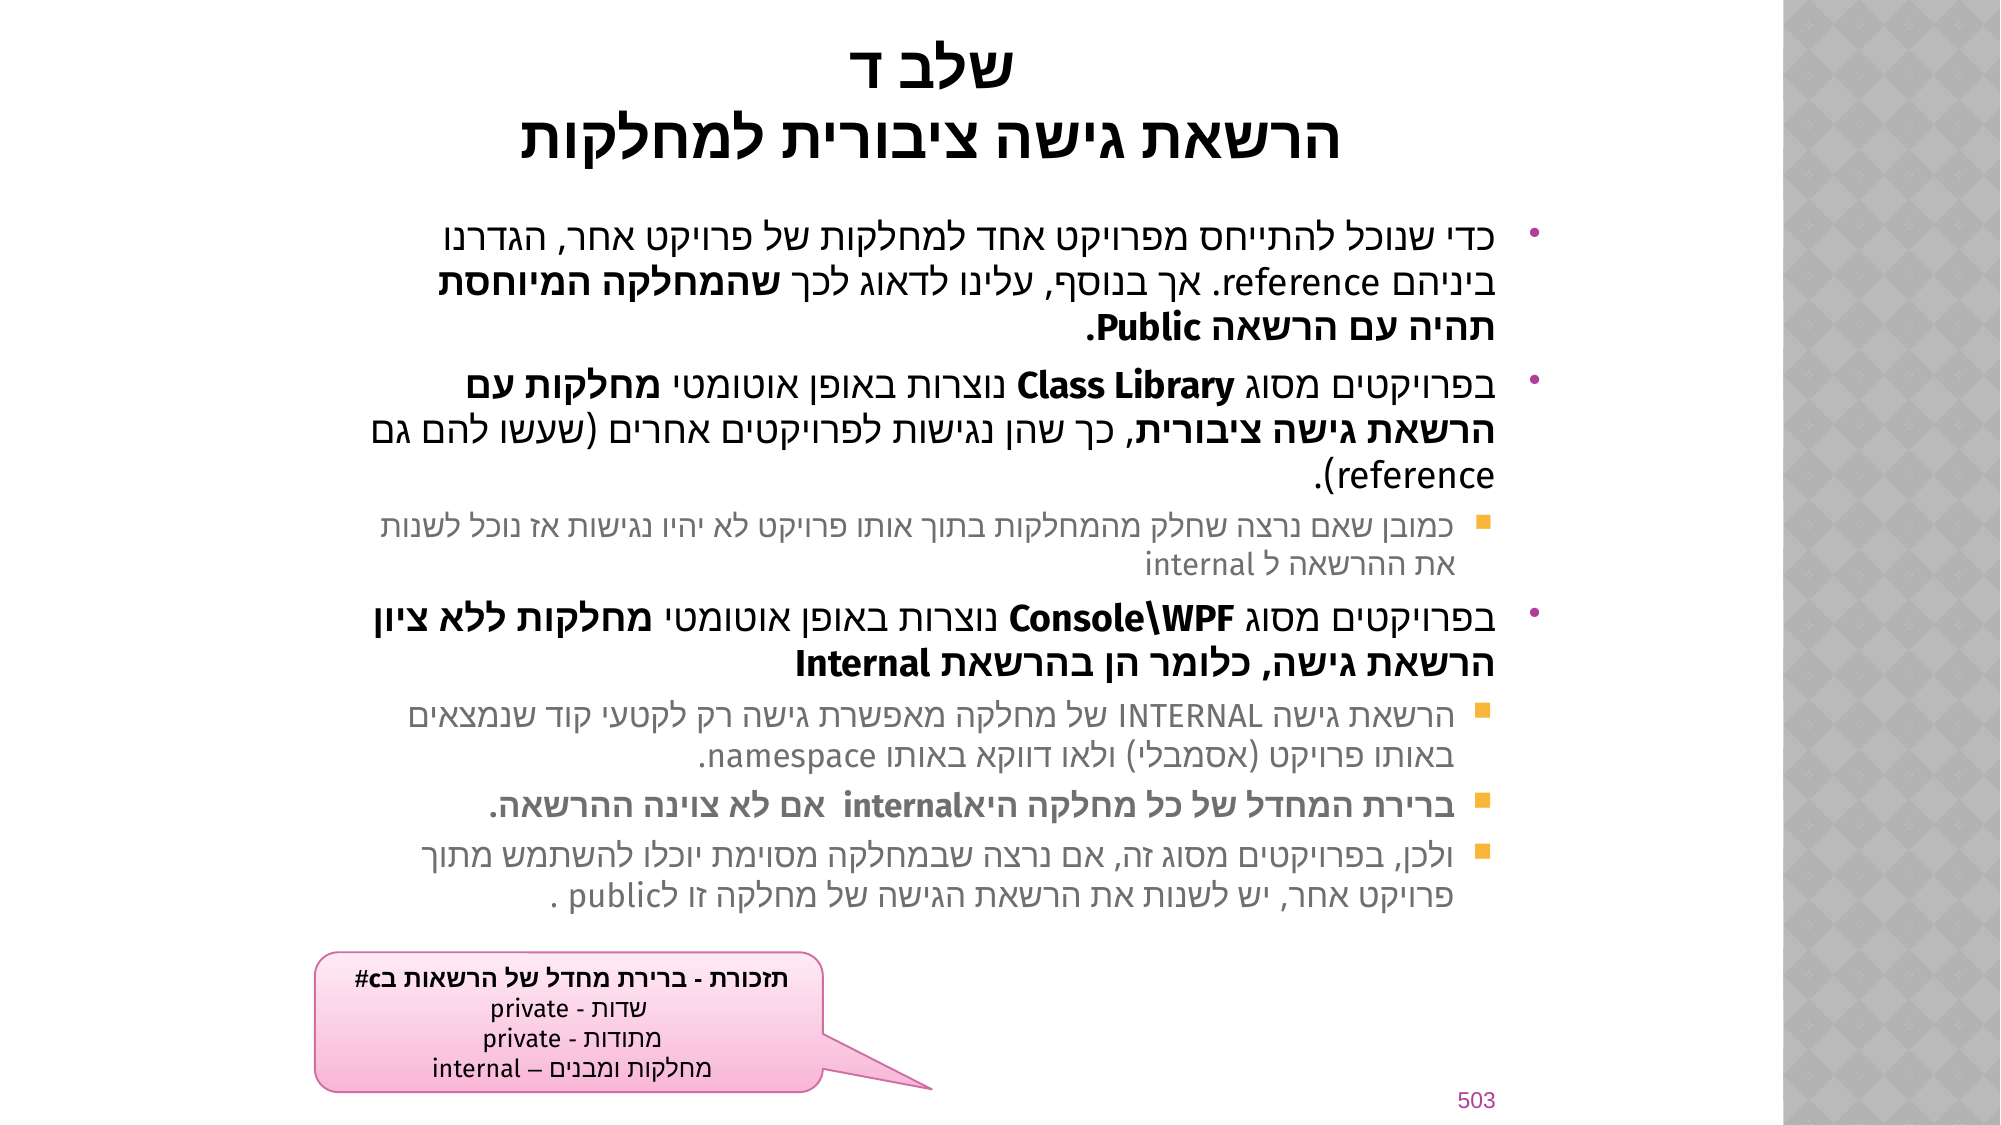

# שלב ד הרשאת גישה ציבורית למחלקות
כדי שנוכל להתייחס מפרויקט אחד למחלקות של פרויקט אחר, הגדרנו ביניהם reference. אך בנוסף, עלינו לדאוג לכך שהמחלקה המיוחסת תהיה עם הרשאה Public.
בפרויקטים מסוג Class Library נוצרות באופן אוטומטי מחלקות עם הרשאת גישה ציבורית, כך שהן נגישות לפרויקטים אחרים (שעשו להם גם reference).
כמובן שאם נרצה שחלק מהמחלקות בתוך אותו פרויקט לא יהיו נגישות אז נוכל לשנות את ההרשאה ל internal
בפרויקטים מסוג Console\WPF נוצרות באופן אוטומטי מחלקות ללא ציון הרשאת גישה, כלומר הן בהרשאת Internal
הרשאת גישה INTERNAL של מחלקה מאפשרת גישה רק לקטעי קוד שנמצאים באותו פרויקט (אסמבלי) ולאו דווקא באותו namespace.
ברירת המחדל של כל מחלקה היאinternal  אם לא צוינה ההרשאה.
ולכן, בפרויקטים מסוג זה, אם נרצה שבמחלקה מסוימת יוכלו להשתמש מתוך פרויקט אחר, יש לשנות את הרשאת הגישה של מחלקה זו לpublic .
תזכורת - ברירת מחדל של הרשאות בc#
שדות - private
מתודות - private
מחלקות ומבנים – internal
503